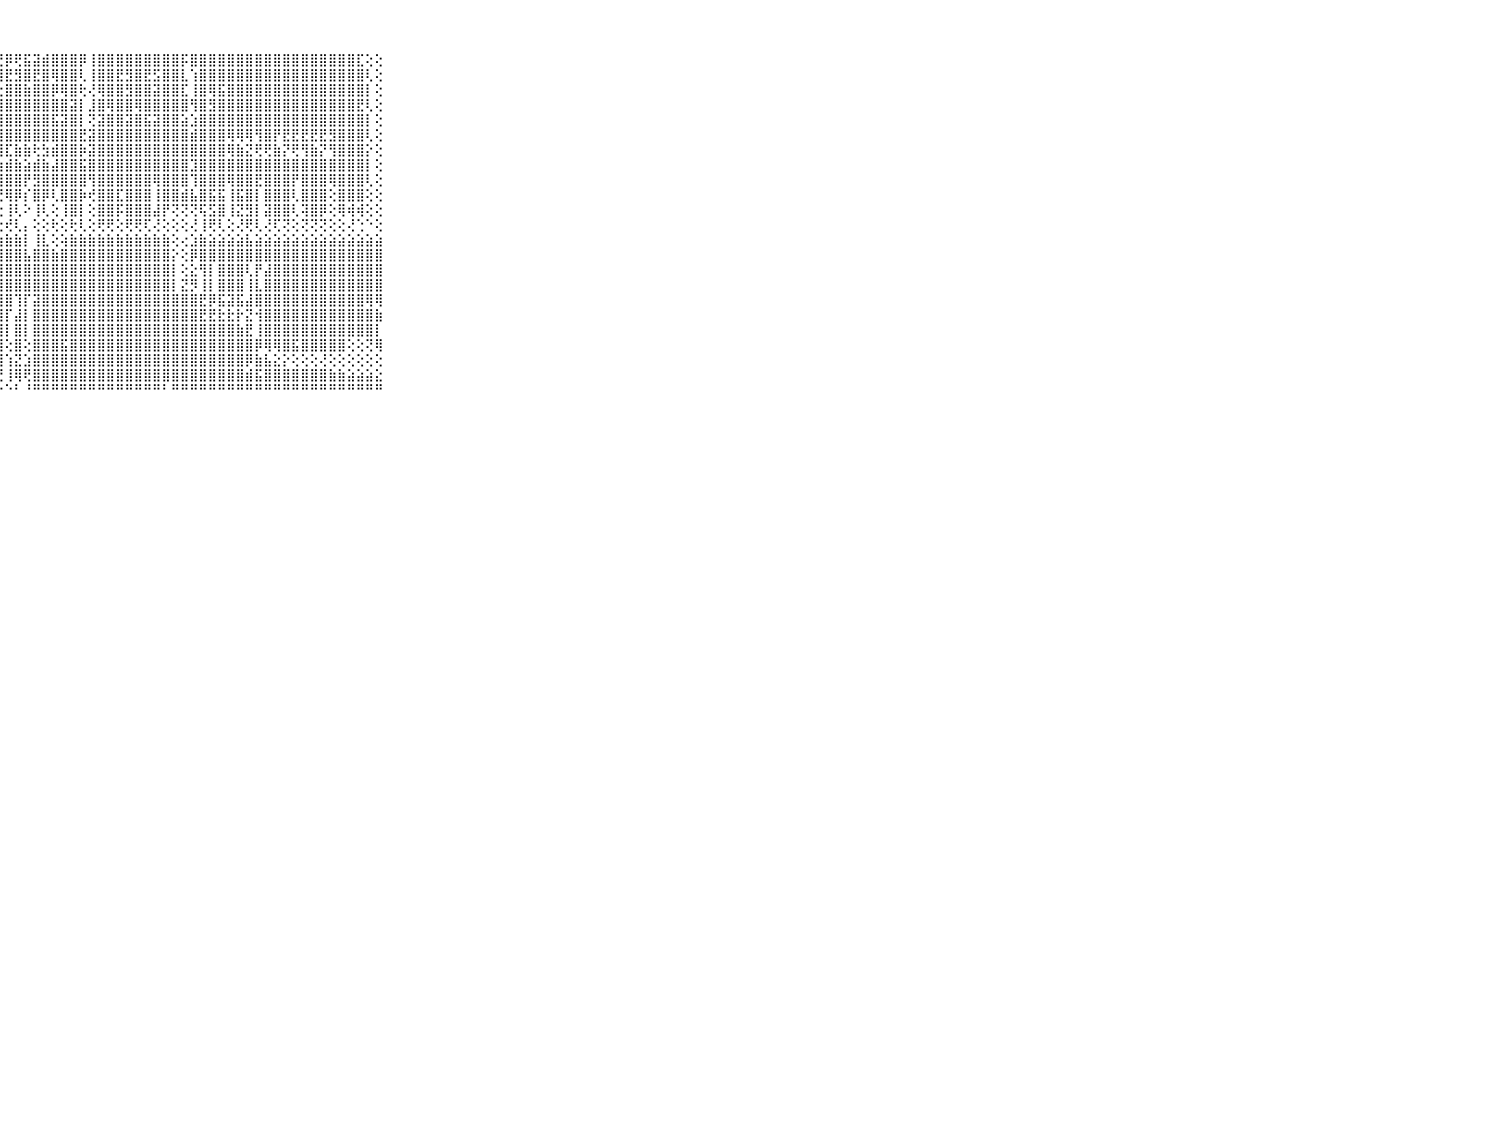

⠀⠀⠀⠀⠀⠀⠀⠀⠀⠀⠀⠀⠀⠀⠀⠀⠁⢕⠀⠀⠀⢅⢕⢱⣿⣿⣝⣟⡿⢟⣯⣽⣾⣿⣿⣿⡿⢸⣿⣿⣿⣿⣿⣿⣿⣿⣿⡯⣿⣿⣿⣿⣿⣿⣿⣿⣿⣿⣿⣿⣿⣿⣿⣿⣿⣿⣏⢕⢕⠀⠀⠀⠀⠀⠀⠀⠀⠀⠀⠀⠀
⠀⠀⠀⠀⠀⠀⠀⠀⠀⠀⠀⠀⠀⠀⠀⠀⠀⢕⢀⠀⢀⢔⢱⣻⣿⢟⣻⣿⣟⣻⣿⣟⣿⢿⣿⣿⢇⢸⣿⣿⣟⣻⣿⣟⣫⣿⣿⣇⢱⣿⣿⣿⣿⣿⣿⣿⣿⣿⣿⣿⣿⣿⣿⣿⣿⣿⣿⢇⢕⠀⠀⠀⠀⠀⠀⠀⠀⠀⠀⠀⠀
⠀⠀⠀⠀⠀⠀⠀⠀⠀⠀⠀⠀⠀⠀⠀⠀⢔⢕⢕⢀⢕⢕⣼⣿⣇⣞⣿⣗⣿⣿⣷⣿⣿⡿⢿⣿⢗⢜⢿⣿⣿⣻⣿⣿⣽⣿⣿⣏⢸⣿⢿⣯⣿⣿⣿⣿⣿⣿⣿⣿⣿⣿⣿⣿⣿⣿⣿⡇⢕⠀⠀⠀⠀⠀⠀⠀⠀⠀⠀⠀⠀
⠀⠀⠀⠀⠀⠀⠀⠀⠀⠀⠀⠀⠀⠀⠀⢄⢕⢕⢕⠀⢐⢕⣾⣫⣷⣿⣿⣿⣿⣿⣿⣿⣿⣿⣿⣽⡇⣸⣿⢿⣿⣿⢿⣿⣿⣿⣿⣿⢻⣿⣻⣿⣿⣿⣿⣿⣿⣿⣿⣿⣿⣿⣿⣿⣿⣿⣟⢇⢕⠀⠀⠀⠀⠀⠀⠀⠀⠀⠀⠀⠀
⠀⠀⠀⠀⠀⠀⠀⠀⠀⠀⠀⠀⠀⠀⠀⢕⢕⢕⢕⢔⢕⢕⢫⣽⢻⣿⣿⣿⣿⣿⣿⣿⣿⣯⣽⣿⡇⢝⣽⣿⣿⣽⣿⣯⣽⣿⣿⣵⣱⣿⣿⣿⣿⣿⣿⣿⣿⣿⣿⣿⣿⣿⣿⣿⣿⣿⣿⡇⢕⠀⠀⠀⠀⠀⠀⠀⠀⠀⠀⠀⠀
⠀⠀⠀⠀⠀⠀⠀⠀⠀⠀⠀⠀⠀⠀⠀⢔⢕⢕⢕⢕⢕⢕⣿⣿⣿⣿⣿⣿⣿⣿⣿⣿⣿⣿⣿⣿⣟⣽⣿⣿⣿⣿⣿⣿⣿⣿⣿⣿⣾⣿⣿⣿⢿⢿⢿⢻⣿⡟⣟⣟⣟⣟⣟⣻⣿⣿⣿⢇⢕⠀⠀⠀⠀⠀⠀⠀⠀⠀⠀⠀⠀
⠀⠀⠀⠀⠀⠀⠀⠀⠀⠀⠀⠀⠀⠀⢀⢕⢕⢕⢕⢕⢕⢕⣿⣿⣯⡝⣽⣼⣏⣷⣷⢗⣳⣾⣿⣿⡷⣽⣿⣿⣿⣿⣿⣿⣿⣿⣿⣿⣿⣿⣿⣿⢿⣷⣝⢟⢟⣷⡝⢟⢻⣷⡝⢻⣿⣿⣿⡕⢕⠀⠀⠀⠀⠀⠀⠀⠀⠀⠀⠀⠀
⠀⠀⠀⠀⠀⠀⠀⠀⠀⠀⠀⠀⠀⠀⢕⢕⢕⢕⢕⢕⢕⢕⣿⣿⣧⣼⣧⣵⣾⣷⣵⣾⣷⣼⣿⣿⣯⣿⣿⣿⣿⣿⣿⣿⣿⣿⣿⣿⣹⣿⣿⣿⣿⣿⣿⣿⣿⣿⣿⣿⣿⣿⣿⣿⣿⣿⣿⡇⢕⠀⠀⠀⠀⠀⠀⠀⠀⠀⠀⠀⠀
⠀⠀⠀⠀⠀⠀⠀⠀⠀⠀⠀⠀⠀⢔⢕⢕⢕⢕⢕⢕⢕⢕⣿⣿⣿⣿⣿⣿⣿⣿⡟⣻⣿⣿⣿⣿⣿⢻⣿⣿⣿⣿⣿⣿⢿⣿⣿⣿⢹⣿⣿⣿⢿⣿⣿⣟⣿⣿⣿⡟⣿⣿⣿⢿⣿⣿⣿⢇⢕⠀⠀⠀⠀⠀⠀⠀⠀⠀⠀⠀⠀
⠀⠀⠀⠀⠀⠀⠀⠀⠀⠀⠀⠀⠀⢕⢕⢕⢕⢕⢕⢕⢕⢕⣿⣿⣿⣿⣿⢝⢿⡿⡎⣿⡿⢇⣿⣿⡷⢞⣿⣿⣏⣿⣿⣿⢸⣿⣿⣾⣧⣿⣯⣯⢸⣯⣿⡇⣿⣿⣿⢇⣿⣿⣿⢕⣿⣿⣿⢕⢕⠀⠀⠀⠀⠀⠀⠀⠀⠀⠀⠀⠀
⠀⠀⠀⠀⠀⠀⠀⠀⠀⠀⠀⢔⢄⣵⢕⢕⢕⢕⢕⢕⢕⢕⣿⣟⠘⢝⢿⢕⢸⢇⠕⢸⢇⢕⢸⣿⡇⢕⣿⣿⡯⣿⣿⣿⣼⡟⢝⢝⢝⢯⣫⣿⢸⣝⣻⡇⣽⣿⣿⢇⢽⣿⡿⢕⢿⢾⢾⢕⢕⠀⠀⠀⠀⠀⠀⠀⠀⠀⠀⠀⠀
⠀⠀⠀⠀⠀⠀⠀⠀⠀⠀⠀⠑⠑⢝⢕⢕⢕⢕⢕⢕⢕⢕⢝⢹⢄⢕⢸⢕⢞⢇⡄⢕⢕⢗⢕⢗⢇⢕⢟⢟⢕⢟⢟⢏⢜⢕⢕⢕⢜⢸⢟⢇⢕⢜⢟⢇⢜⢏⢝⢕⢝⢝⢝⢕⢕⢜⢑⠑⢕⠀⠀⠀⠀⠀⠀⠀⠀⠀⠀⠀⠀
⠀⠀⠀⠀⠀⠀⠀⠀⠀⠀⠀⣶⣶⣷⣷⣷⣷⣷⣷⣷⣶⣷⣷⣮⢄⢱⣷⣷⣷⣷⡇⢸⣇⢕⢵⣷⣷⣷⣷⣷⣷⣷⣷⣷⣷⣷⢕⢔⣱⣷⣵⣵⣵⣵⣧⣵⣵⣵⣵⣵⣵⣵⣵⣵⣵⣵⣵⣵⣵⠀⠀⠀⠀⠀⠀⠀⠀⠀⠀⠀⠀
⠀⠀⠀⠀⠀⠀⠀⠀⠀⠀⠀⣿⣿⣿⣿⣿⣿⣿⣿⣿⣿⣿⣿⡇⢕⢸⣿⣿⣿⣿⣧⣿⣿⣷⣿⣿⣿⣿⣿⣿⣿⣿⣿⣿⣿⣿⡕⢕⡿⣿⣿⣿⣿⣿⣿⣿⣿⣿⣿⣿⣿⣿⣿⣿⣿⣿⣿⣿⣿⠀⠀⠀⠀⠀⠀⠀⠀⠀⠀⠀⠀
⠀⠀⠀⠀⠀⠀⠀⠀⠀⠀⠀⣿⡿⢿⣿⣿⣿⣿⣿⣿⣿⣿⣿⣇⣸⣵⣿⣿⣿⣿⣿⣿⣿⣿⣿⣿⣿⣿⣿⣿⣿⣿⣿⣿⣿⣿⡇⢕⣕⢻⡇⣿⣿⣿⢇⡟⣼⣿⣿⣿⣿⣿⣿⣿⣿⣿⣿⣿⣿⠀⠀⠀⠀⠀⠀⠀⠀⠀⠀⠀⠀
⠀⠀⠀⠀⠀⠀⠀⠀⠀⠀⠀⣿⣷⣷⣿⣿⣿⣿⣿⣿⣿⣿⣽⣟⣿⣿⣿⣿⣿⣿⣿⣿⣿⣿⣿⣿⣿⣿⣿⣿⣿⣿⣿⣿⣿⣿⡇⣝⡻⢸⡇⣿⣿⣿⢸⣇⣿⣿⣿⣿⣿⣿⣿⣿⣿⣿⣿⣿⣿⠀⠀⠀⠀⠀⠀⠀⠀⠀⠀⠀⠀
⠀⠀⠀⠀⠀⠀⠀⠀⠀⠀⠀⣿⣿⣿⣿⣿⣿⢹⣿⣿⣿⣿⢿⣿⣿⣿⣿⣿⣿⢹⡏⣽⣿⣿⣿⣿⣿⣿⣿⣿⣿⣿⣿⣿⣿⣿⣿⣿⣿⣟⡿⣯⣽⣯⣼⣿⣿⣿⣿⣿⣿⣿⣿⣿⣿⣿⣿⢿⢿⠀⠀⠀⠀⠀⠀⠀⠀⠀⠀⠀⠀
⠀⠀⠀⠀⠀⠀⠀⠀⠀⠀⠀⣿⣿⣿⣿⣿⣿⡇⣿⣿⣿⣿⢸⣿⣿⣿⣿⣿⡏⣼⡇⣿⣿⣿⣿⣿⣿⣿⣿⣿⣿⣿⣿⣿⣿⣿⣿⣿⣿⣟⣟⣗⣗⡗⣝⢺⣿⣿⣿⣿⣿⣿⣿⣿⣿⣿⣿⣿⣷⠀⠀⠀⠀⠀⠀⠀⠀⠀⠀⠀⠀
⠀⠀⠀⠀⠀⠀⠀⠀⠀⠀⠀⢿⢿⣿⡿⢿⢿⡿⢸⣿⣿⣿⢸⣿⣿⣿⣿⣿⡇⣿⡇⣿⣿⣿⣿⣿⣿⣿⣿⣿⣿⣿⣿⣿⣿⣿⣿⣿⣿⣿⣿⣿⣿⣷⣟⢸⣿⣿⣿⣿⣿⣿⣿⣿⣿⣿⣿⣿⡇⠀⠀⠀⠀⠀⠀⠀⠀⠀⠀⠀⠀
⠀⠀⠀⠀⠀⠀⠀⠀⠀⠀⠀⣿⣿⣿⣿⣿⣿⣿⡕⣿⣿⣿⢕⣷⣿⣷⣿⣿⢕⣿⢕⣿⣿⣿⣯⣿⣿⣿⣿⣿⣿⣿⣿⣿⣿⣿⣿⣿⣿⣿⣿⣿⣿⣿⣿⡿⢿⢿⣿⣯⣿⣿⣿⣿⣿⢕⢕⢝⢿⠀⠀⠀⠀⠀⠀⠀⠀⠀⠀⠀⠀
⠀⠀⠀⠀⠀⠀⠀⠀⠀⠀⠀⣿⣿⣿⣿⣿⣿⣿⡧⢺⣿⢿⢕⣹⣽⣽⣽⣽⢱⣝⣱⣿⣿⣿⣿⣿⣿⣿⣿⣿⣿⣿⣿⣿⣿⣿⣿⣿⣿⣿⣿⣿⣿⣿⡿⣷⣧⣕⡕⢕⢕⢕⢜⢕⢕⢕⢕⢕⢕⠀⠀⠀⠀⠀⠀⠀⠀⠀⠀⠀⠀
⠀⠀⠀⠀⠀⠀⠀⠀⠀⠀⠀⣿⣿⣿⣿⣿⣿⣿⣿⢸⢿⣿⢕⣿⣿⣿⡿⢟⢸⢿⢟⣿⣿⣿⣿⣿⣿⣿⣿⣿⣿⣿⣿⣿⣿⣿⣿⣿⣿⣿⣿⣿⣿⣿⣾⣯⣿⣿⣿⣿⣿⣿⣿⣷⣷⣵⣵⣵⣕⠀⠀⠀⠀⠀⠀⠀⠀⠀⠀⠀⠀
⠀⠀⠀⠀⠀⠀⠀⠀⠀⠀⠀⠛⠛⠛⠛⠛⠛⠛⠛⠑⠓⠃⠑⠓⠓⠓⠓⠓⠑⠃⠘⠛⠛⠛⠛⠛⠛⠛⠛⠛⠛⠛⠛⠛⠛⠃⠛⠛⠛⠛⠛⠛⠛⠛⠛⠛⠛⠛⠛⠛⠛⠛⠛⠛⠛⠛⠛⠛⠛⠀⠀⠀⠀⠀⠀⠀⠀⠀⠀⠀⠀